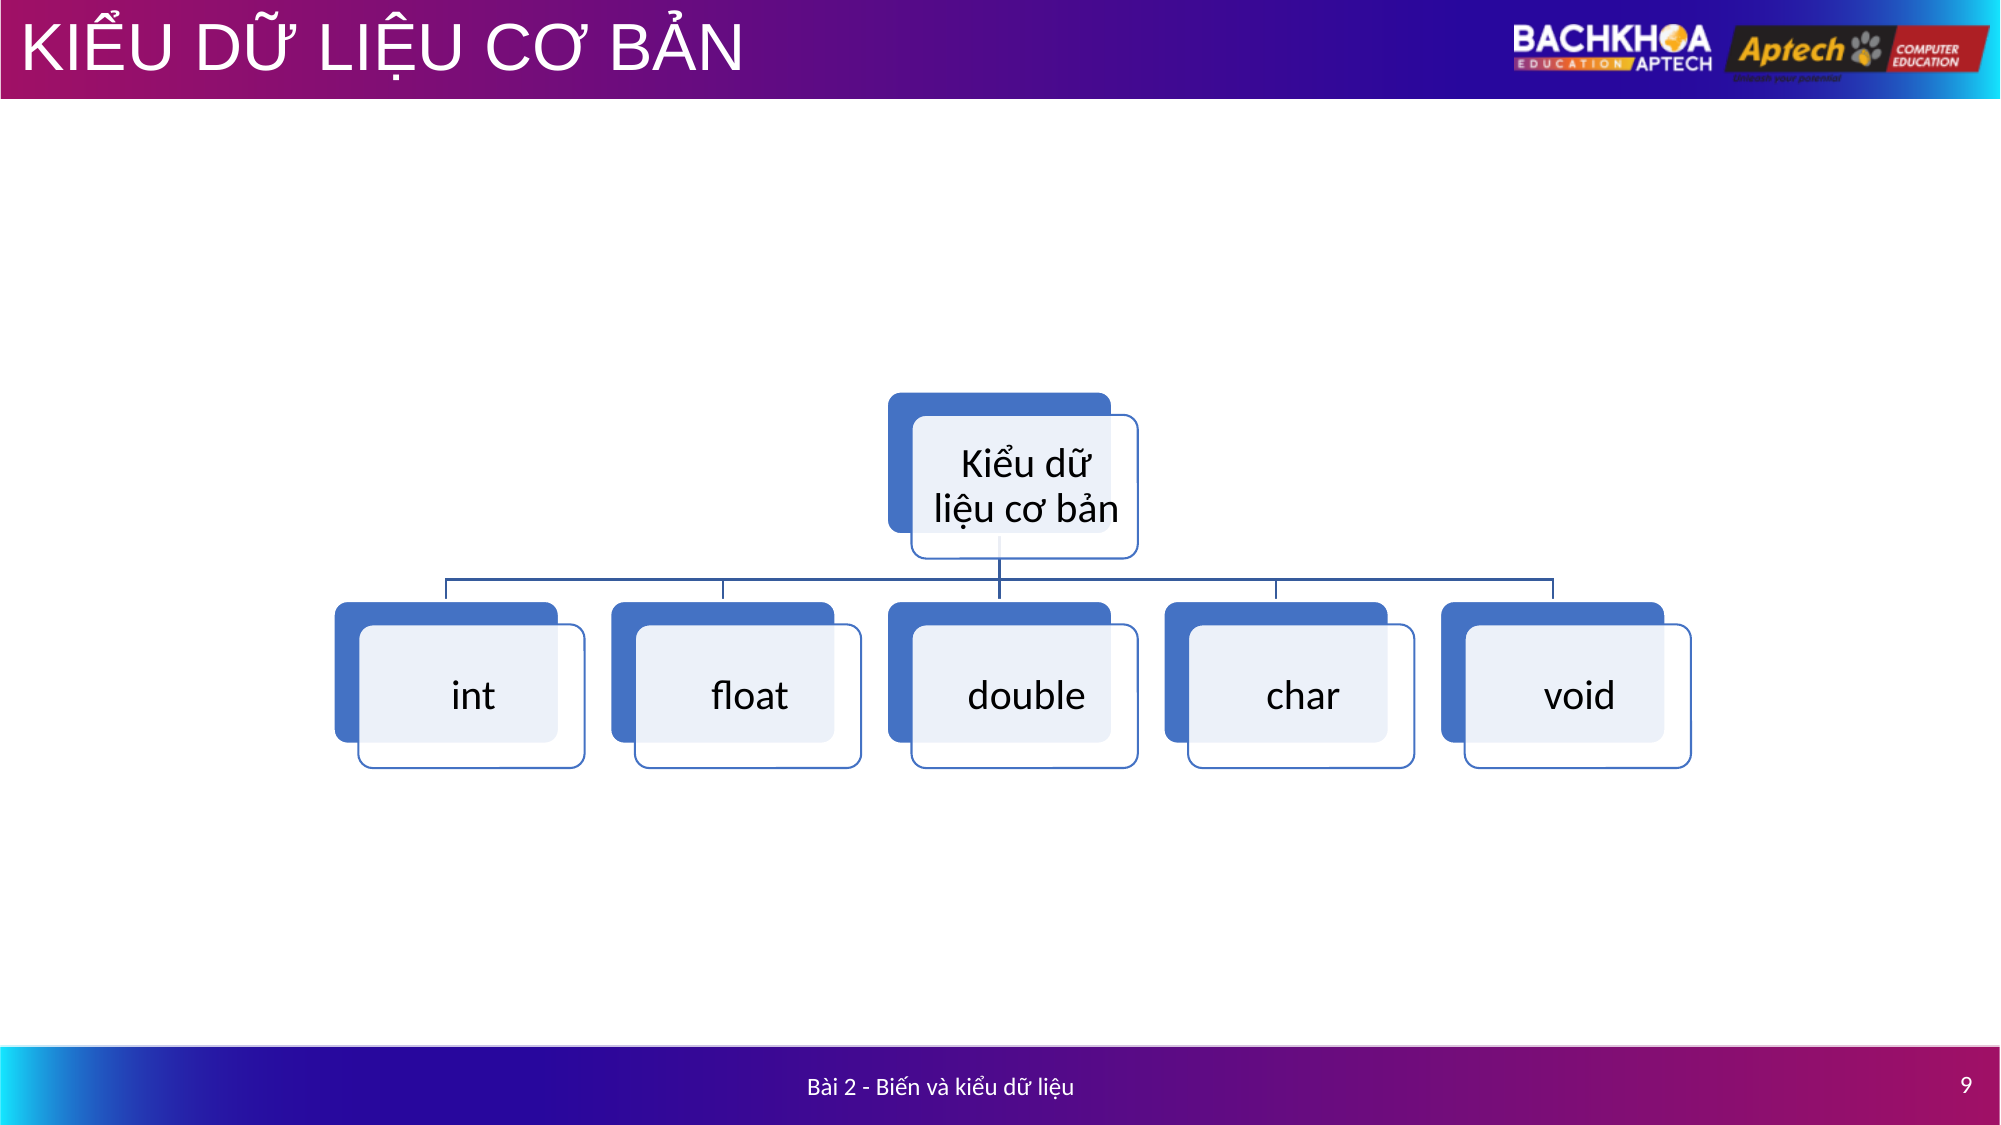

# KIỂU DỮ LIỆU CƠ BẢN

Kiểu dữ liệu cơ bản
int
float
double
char
void
9
Bài 2 - Biến và kiểu dữ liệu